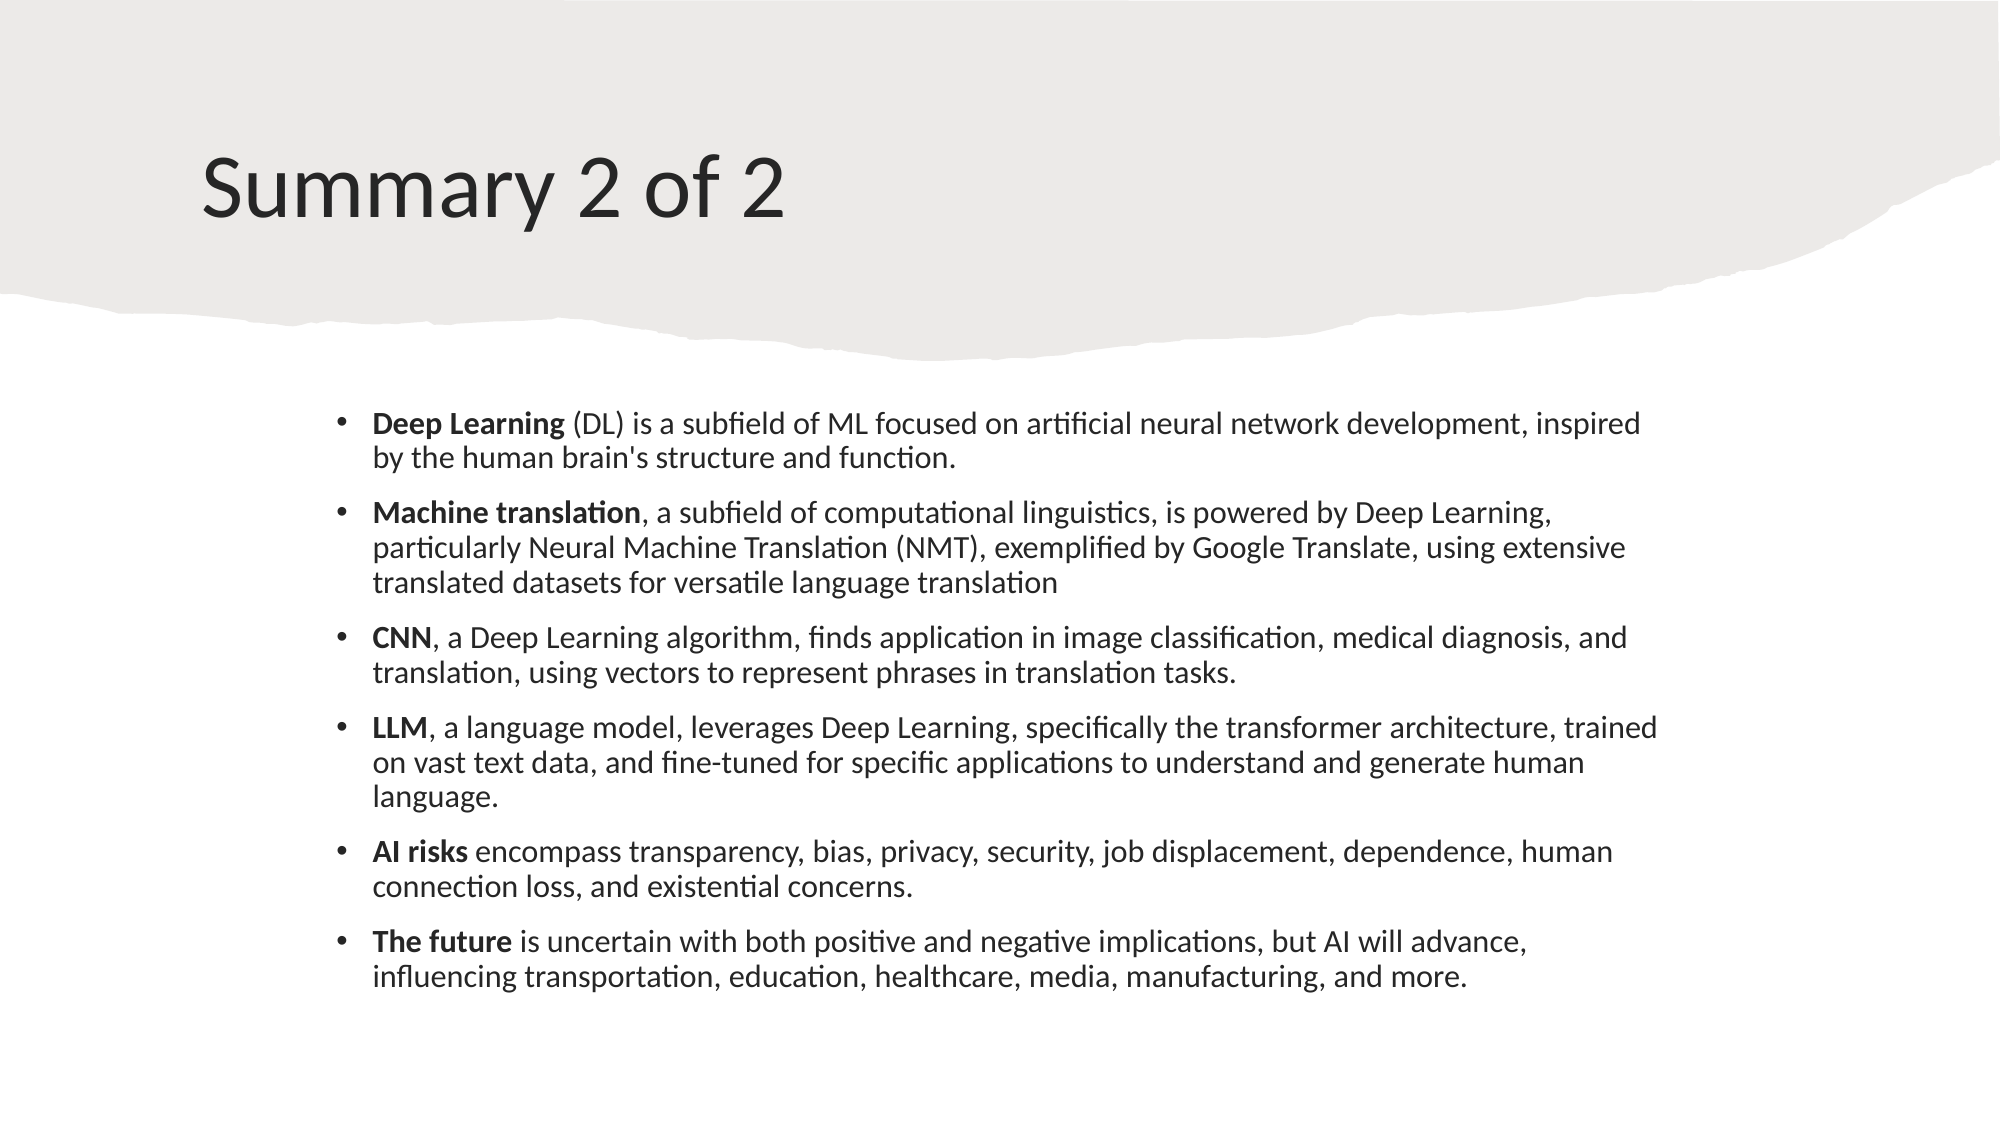

# Summary 2 of 2
Deep Learning (DL) is a subfield of ML focused on artificial neural network development, inspired by the human brain's structure and function.
Machine translation, a subfield of computational linguistics, is powered by Deep Learning, particularly Neural Machine Translation (NMT), exemplified by Google Translate, using extensive translated datasets for versatile language translation
CNN, a Deep Learning algorithm, finds application in image classification, medical diagnosis, and translation, using vectors to represent phrases in translation tasks.
LLM, a language model, leverages Deep Learning, specifically the transformer architecture, trained on vast text data, and fine-tuned for specific applications to understand and generate human language.
AI risks encompass transparency, bias, privacy, security, job displacement, dependence, human connection loss, and existential concerns.
The future is uncertain with both positive and negative implications, but AI will advance, influencing transportation, education, healthcare, media, manufacturing, and more.